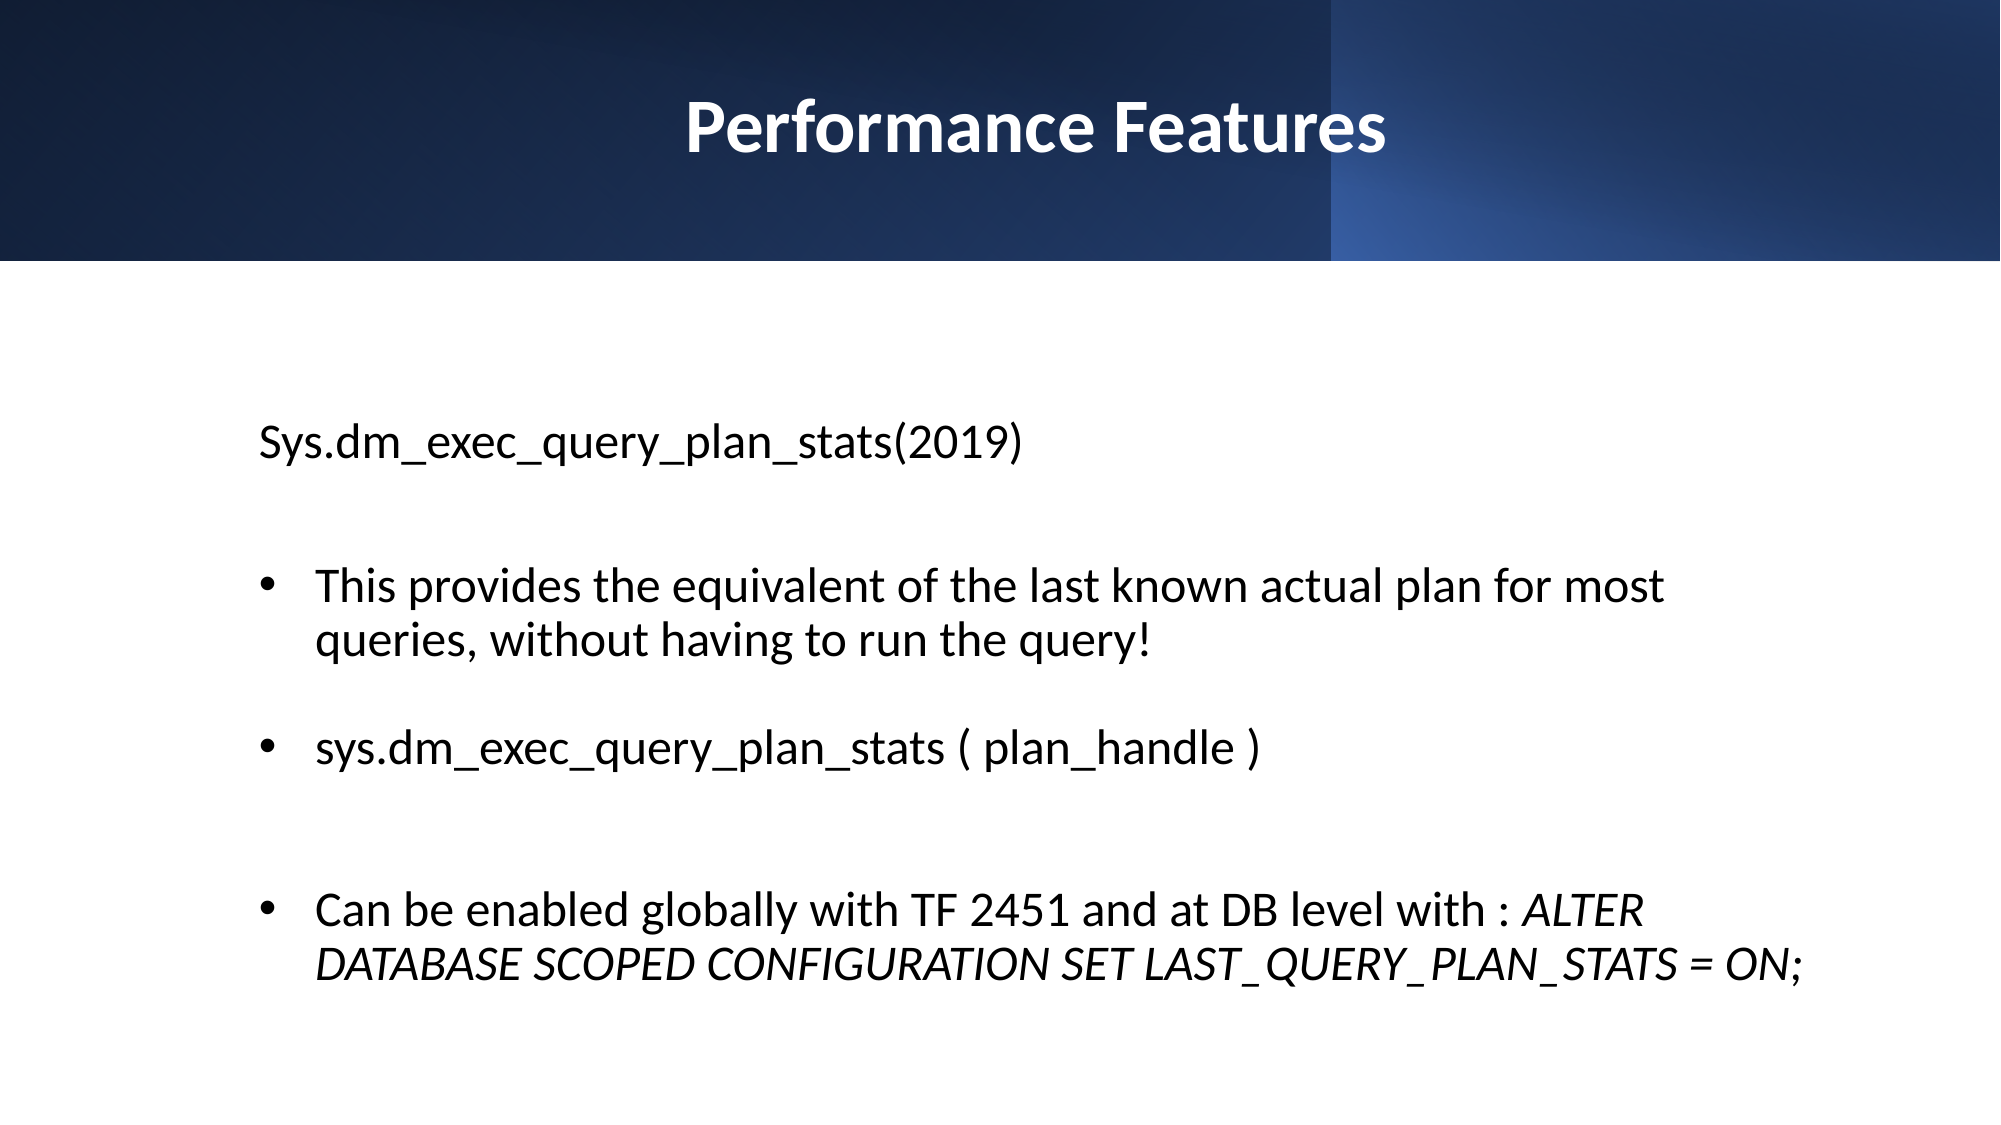

# Performance Features
Sys.dm_exec_query_plan_stats(2019)

This provides the equivalent of the last known actual plan for most queries, without having to run the query!

sys.dm_exec_query_plan_stats ( plan_handle )

Can be enabled globally with TF 2451 and at DB level with : ALTER DATABASE SCOPED CONFIGURATION SET LAST_QUERY_PLAN_STATS = ON;